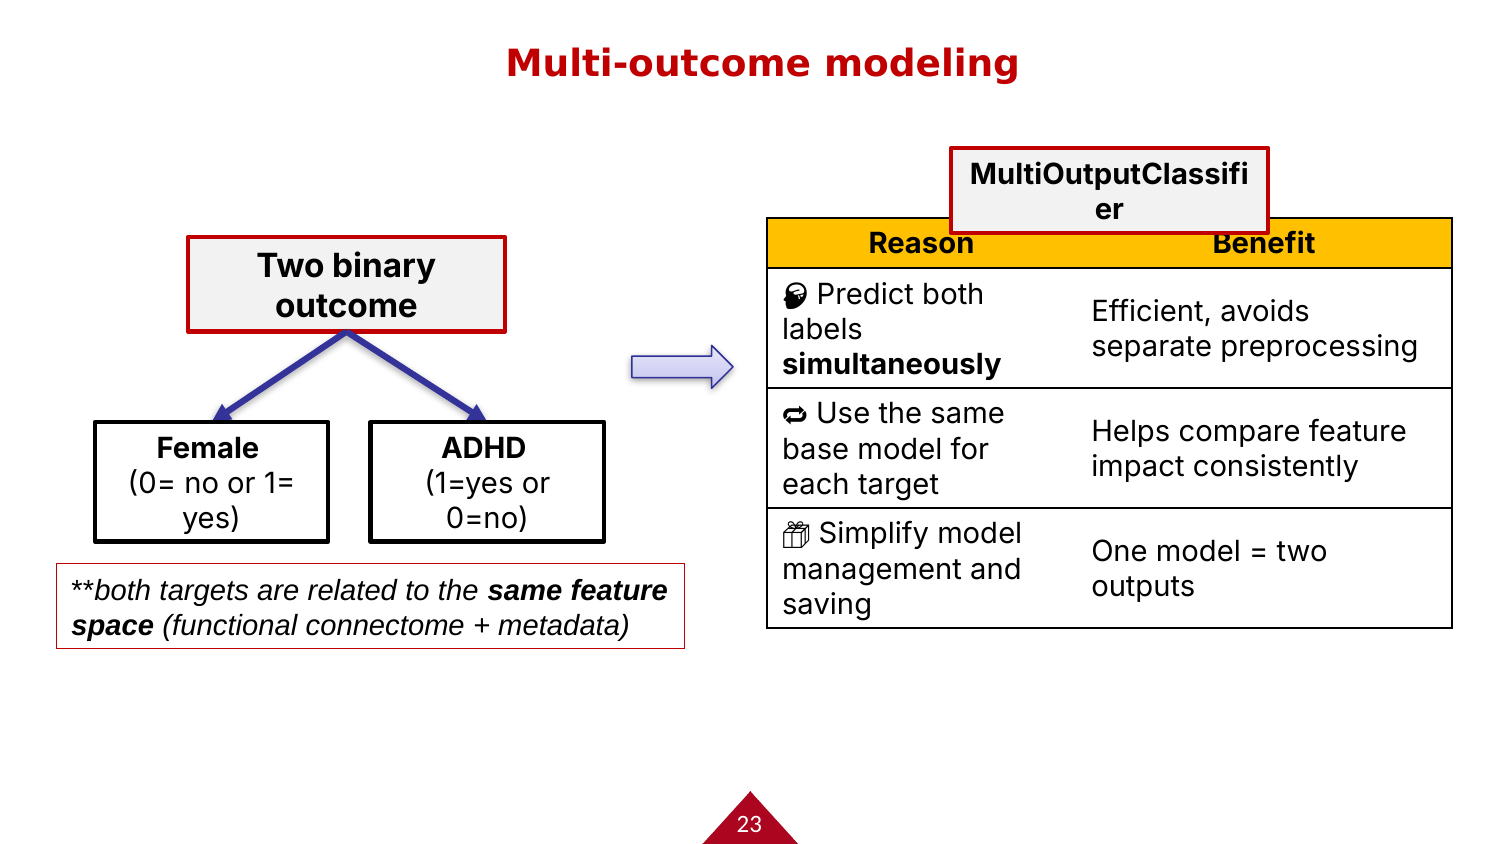

Multi-outcome modeling
MultiOutputClassifier
| Reason | Benefit |
| --- | --- |
| 🧠 Predict both labels simultaneously | Efficient, avoids separate preprocessing |
| 🔁 Use the same base model for each target | Helps compare feature impact consistently |
| 📦 Simplify model management and saving | One model = two outputs |
Two binary outcome

Female
(0= no or 1= yes)
ADHD
(1=yes or 0=no)
**both targets are related to the same feature space (functional connectome + metadata)
23